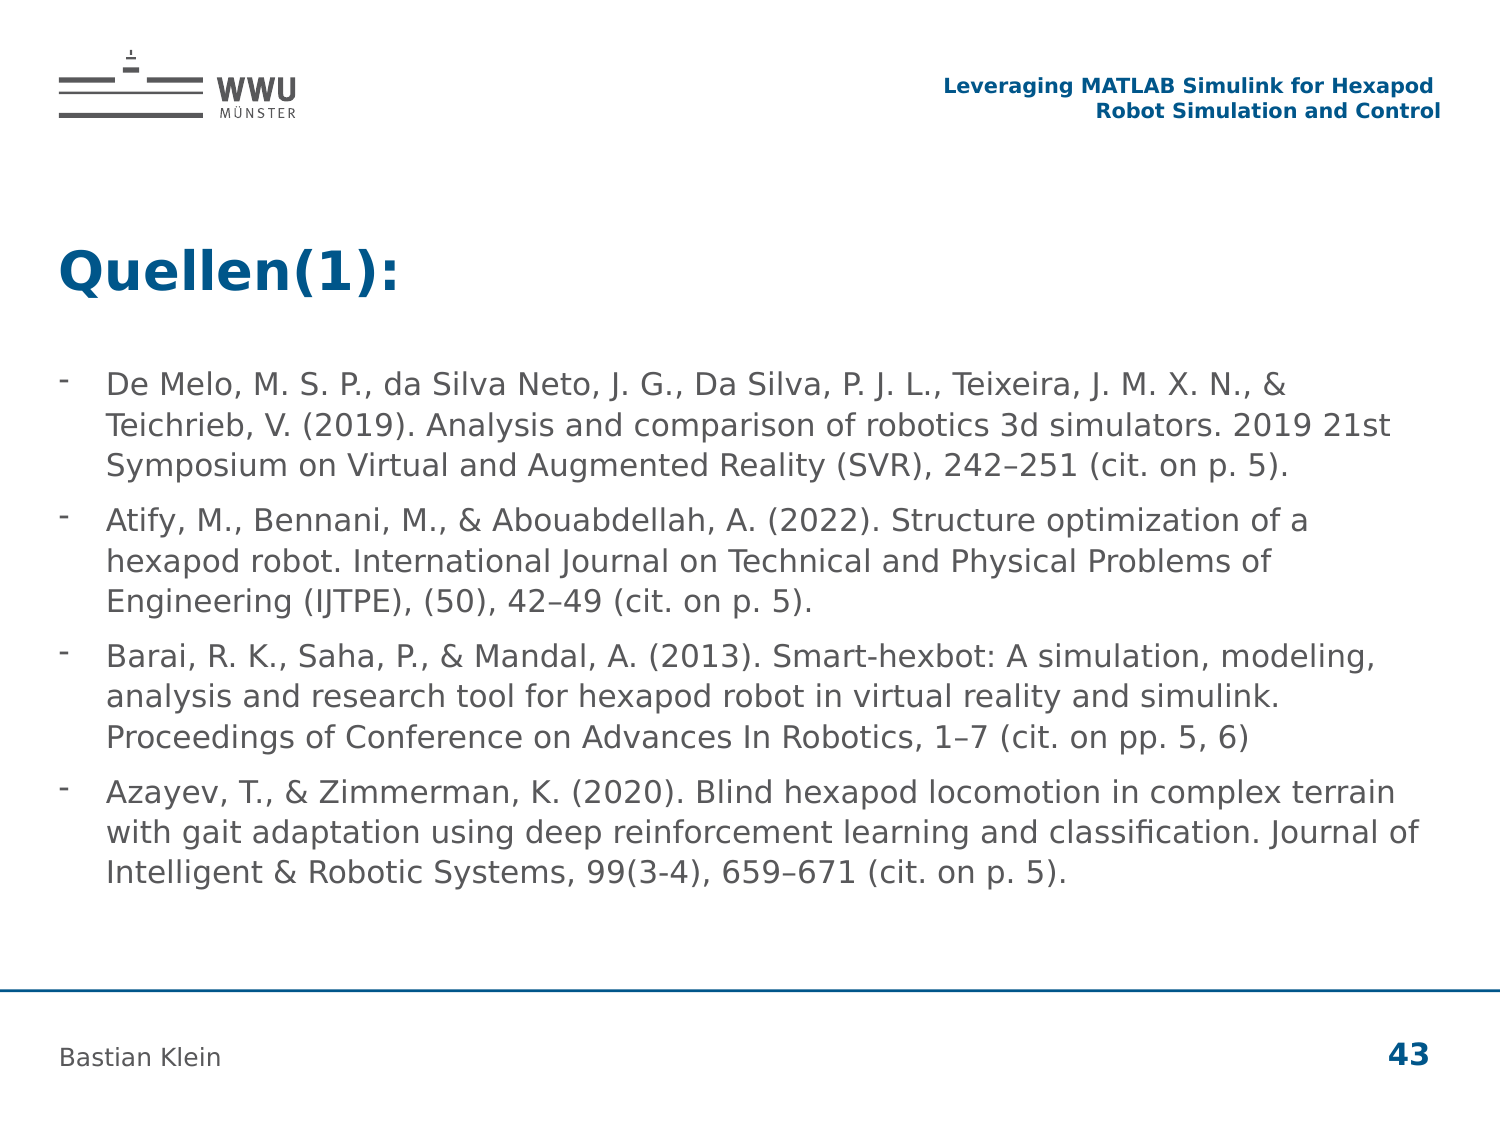

Leveraging MATLAB Simulink for Hexapod  Robot Simulation and Control
# Quellen(1):
De Melo, M. S. P., da Silva Neto, J. G., Da Silva, P. J. L., Teixeira, J. M. X. N., & Teichrieb, V. (2019). Analysis and comparison of robotics 3d simulators. 2019 21st Symposium on Virtual and Augmented Reality (SVR), 242–251 (cit. on p. 5).
Atify, M., Bennani, M., & Abouabdellah, A. (2022). Structure optimization of a hexapod robot. International Journal on Technical and Physical Problems of Engineering (IJTPE), (50), 42–49 (cit. on p. 5).
Barai, R. K., Saha, P., & Mandal, A. (2013). Smart-hexbot: A simulation, modeling, analysis and research tool for hexapod robot in virtual reality and simulink. Proceedings of Conference on Advances In Robotics, 1–7 (cit. on pp. 5, 6)
Azayev, T., & Zimmerman, K. (2020). Blind hexapod locomotion in complex terrain with gait adaptation using deep reinforcement learning and classification. Journal of Intelligent & Robotic Systems, 99(3-4), 659–671 (cit. on p. 5).
Bastian Klein
43